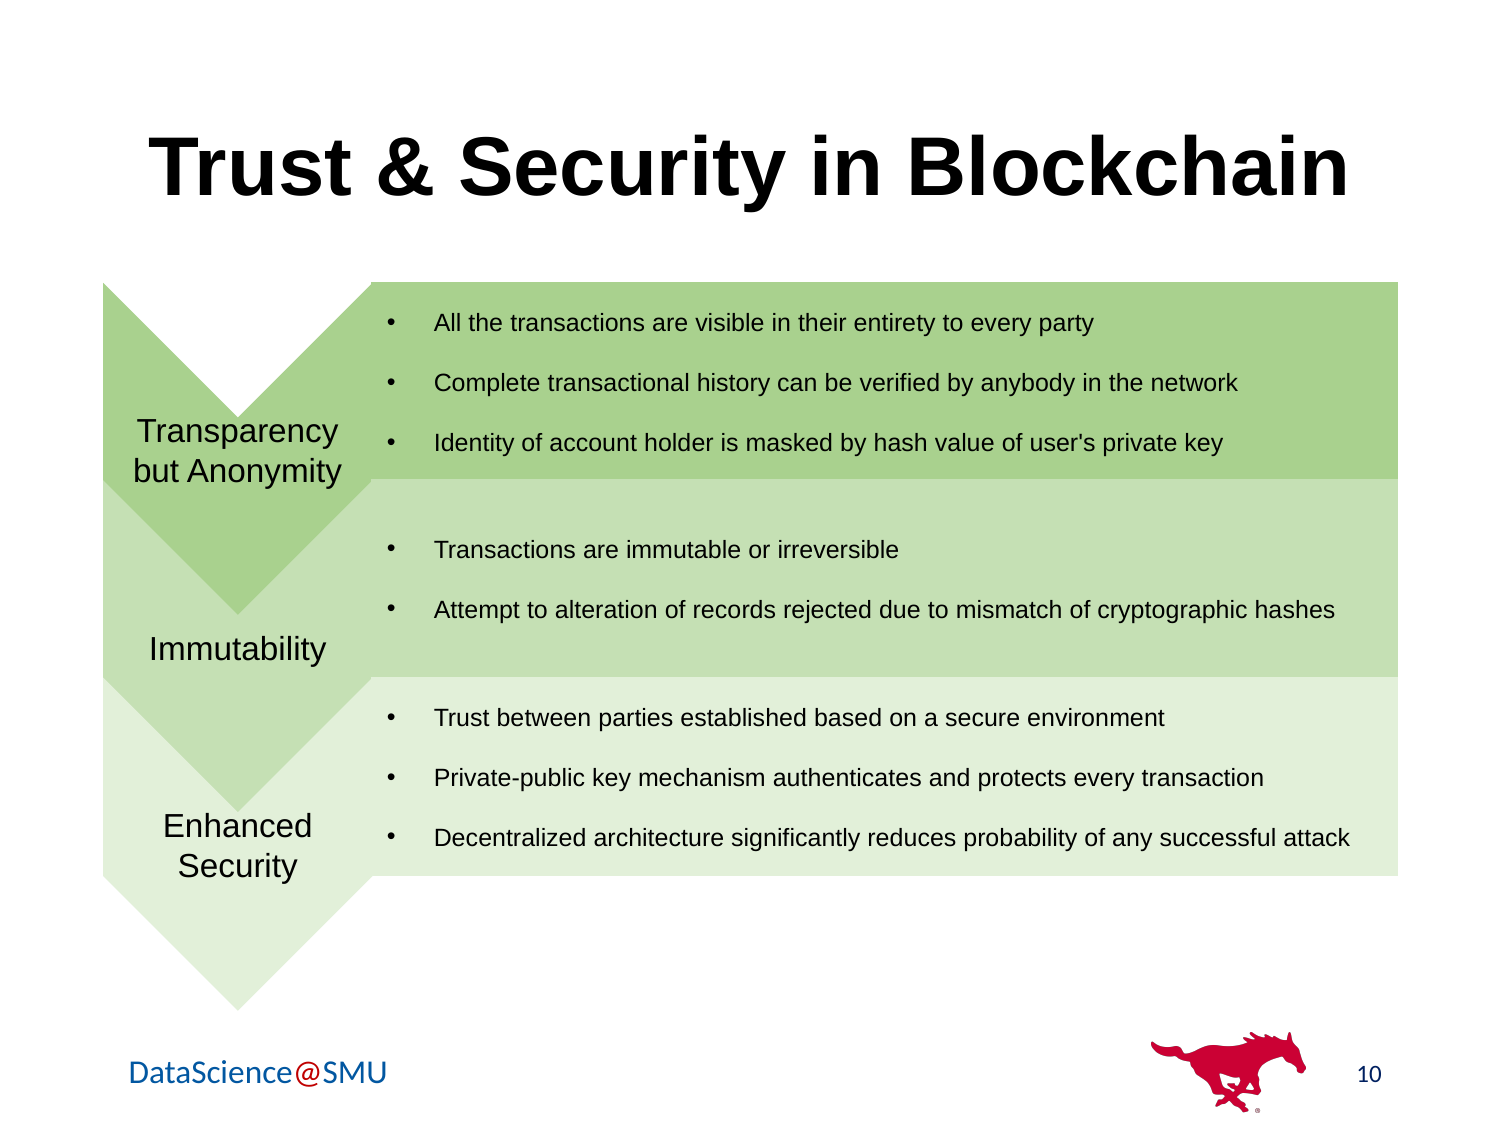

# Trust & Security in Blockchain
All the transactions are visible in their entirety to every party

Complete transactional history can be verified by anybody in the network

Identity of account holder is masked by hash value of user's private key
Transparency but Anonymity
Transactions are immutable or irreversible

Attempt to alteration of records rejected due to mismatch of cryptographic hashes
Immutability
Trust between parties established based on a secure environment

Private-public key mechanism authenticates and protects every transaction

Decentralized architecture significantly reduces probability of any successful attack
Enhanced Security
10